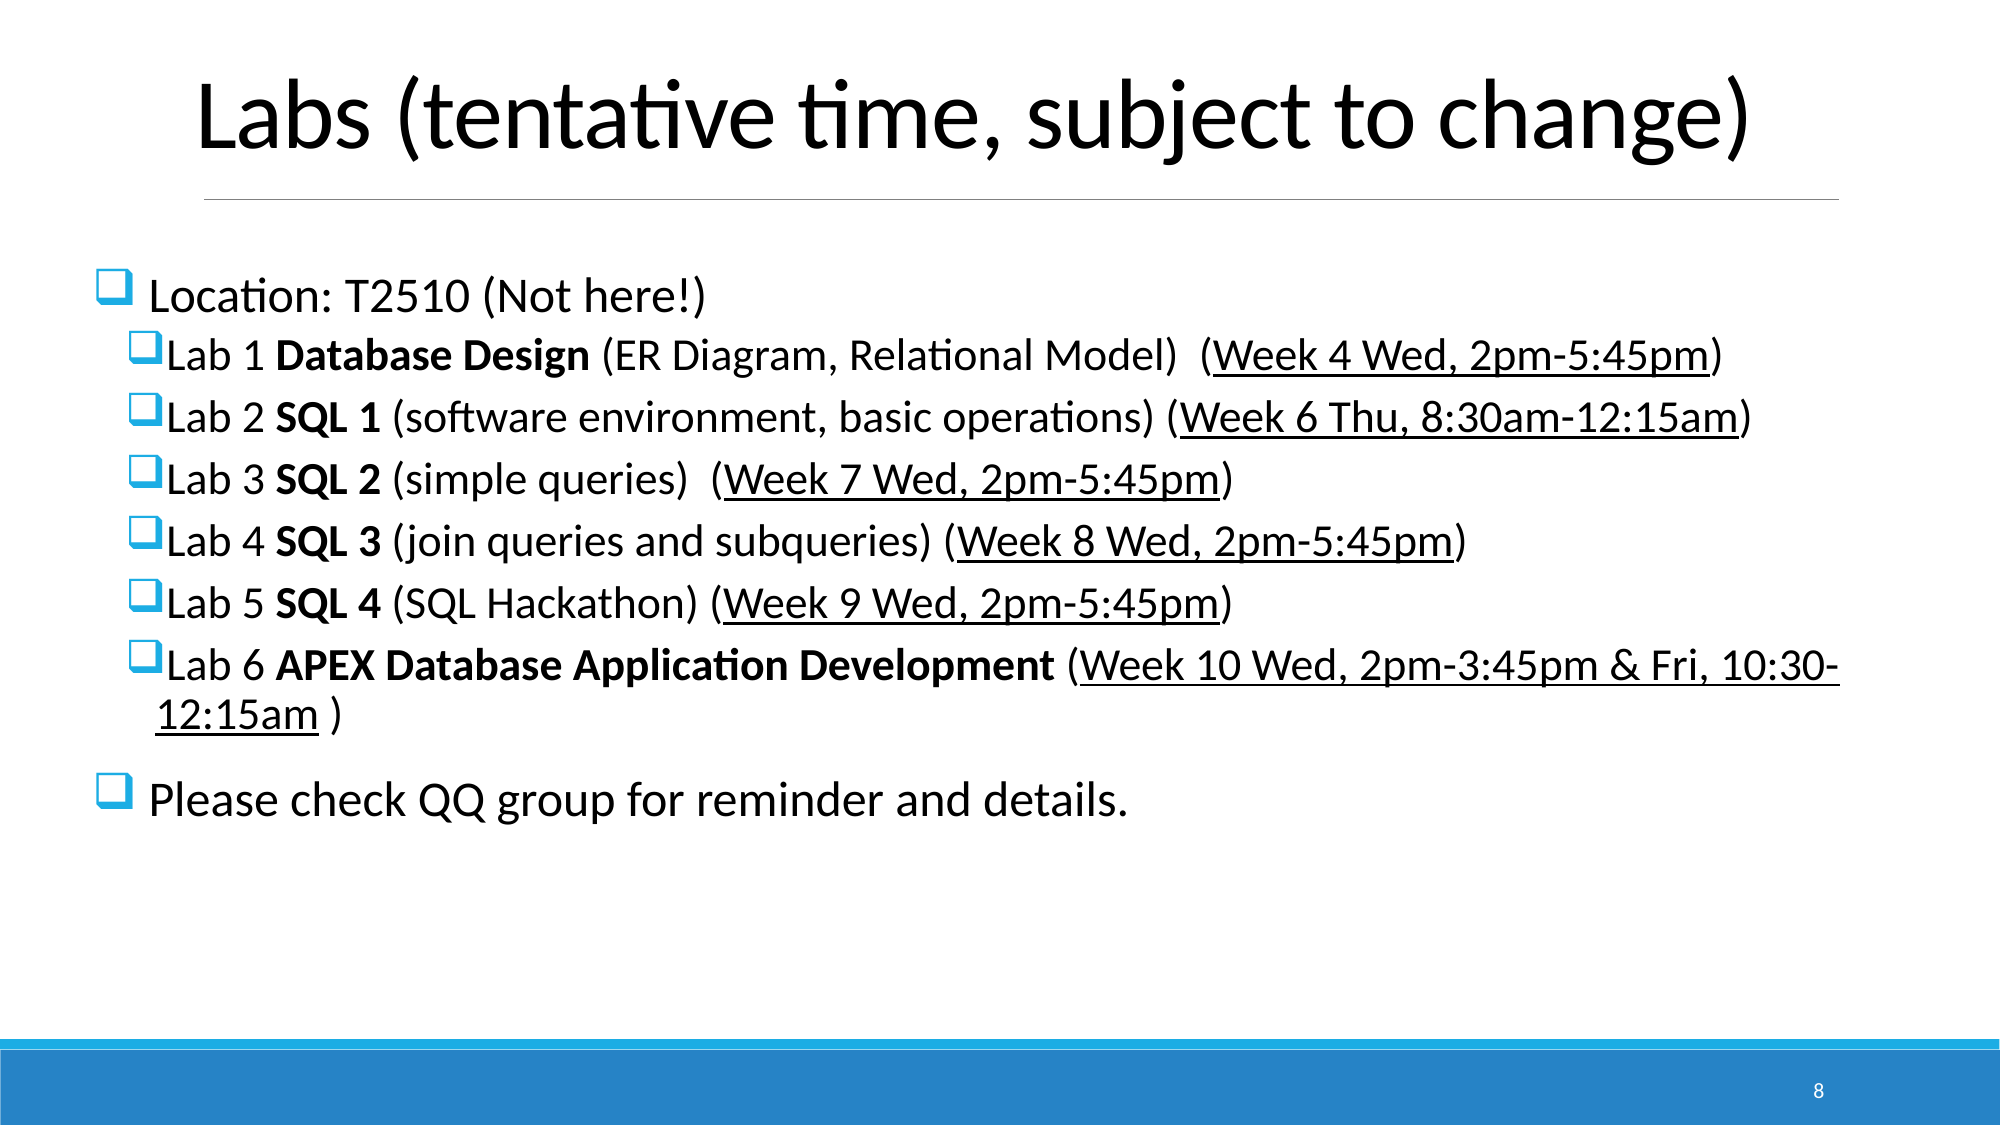

# Labs (tentative time, subject to change)
 Location: T2510 (Not here!)
Lab 1 Database Design (ER Diagram, Relational Model)  (Week 4 Wed, 2pm-5:45pm)
Lab 2 SQL 1 (software environment, basic operations) (Week 6 Thu, 8:30am-12:15am)
Lab 3 SQL 2 (simple queries)  (Week 7 Wed, 2pm-5:45pm)
Lab 4 SQL 3 (join queries and subqueries) (Week 8 Wed, 2pm-5:45pm)
Lab 5 SQL 4 (SQL Hackathon) (Week 9 Wed, 2pm-5:45pm)
Lab 6 APEX Database Application Development (Week 10 Wed, 2pm-3:45pm & Fri, 10:30-12:15am )
 Please check QQ group for reminder and details.

8